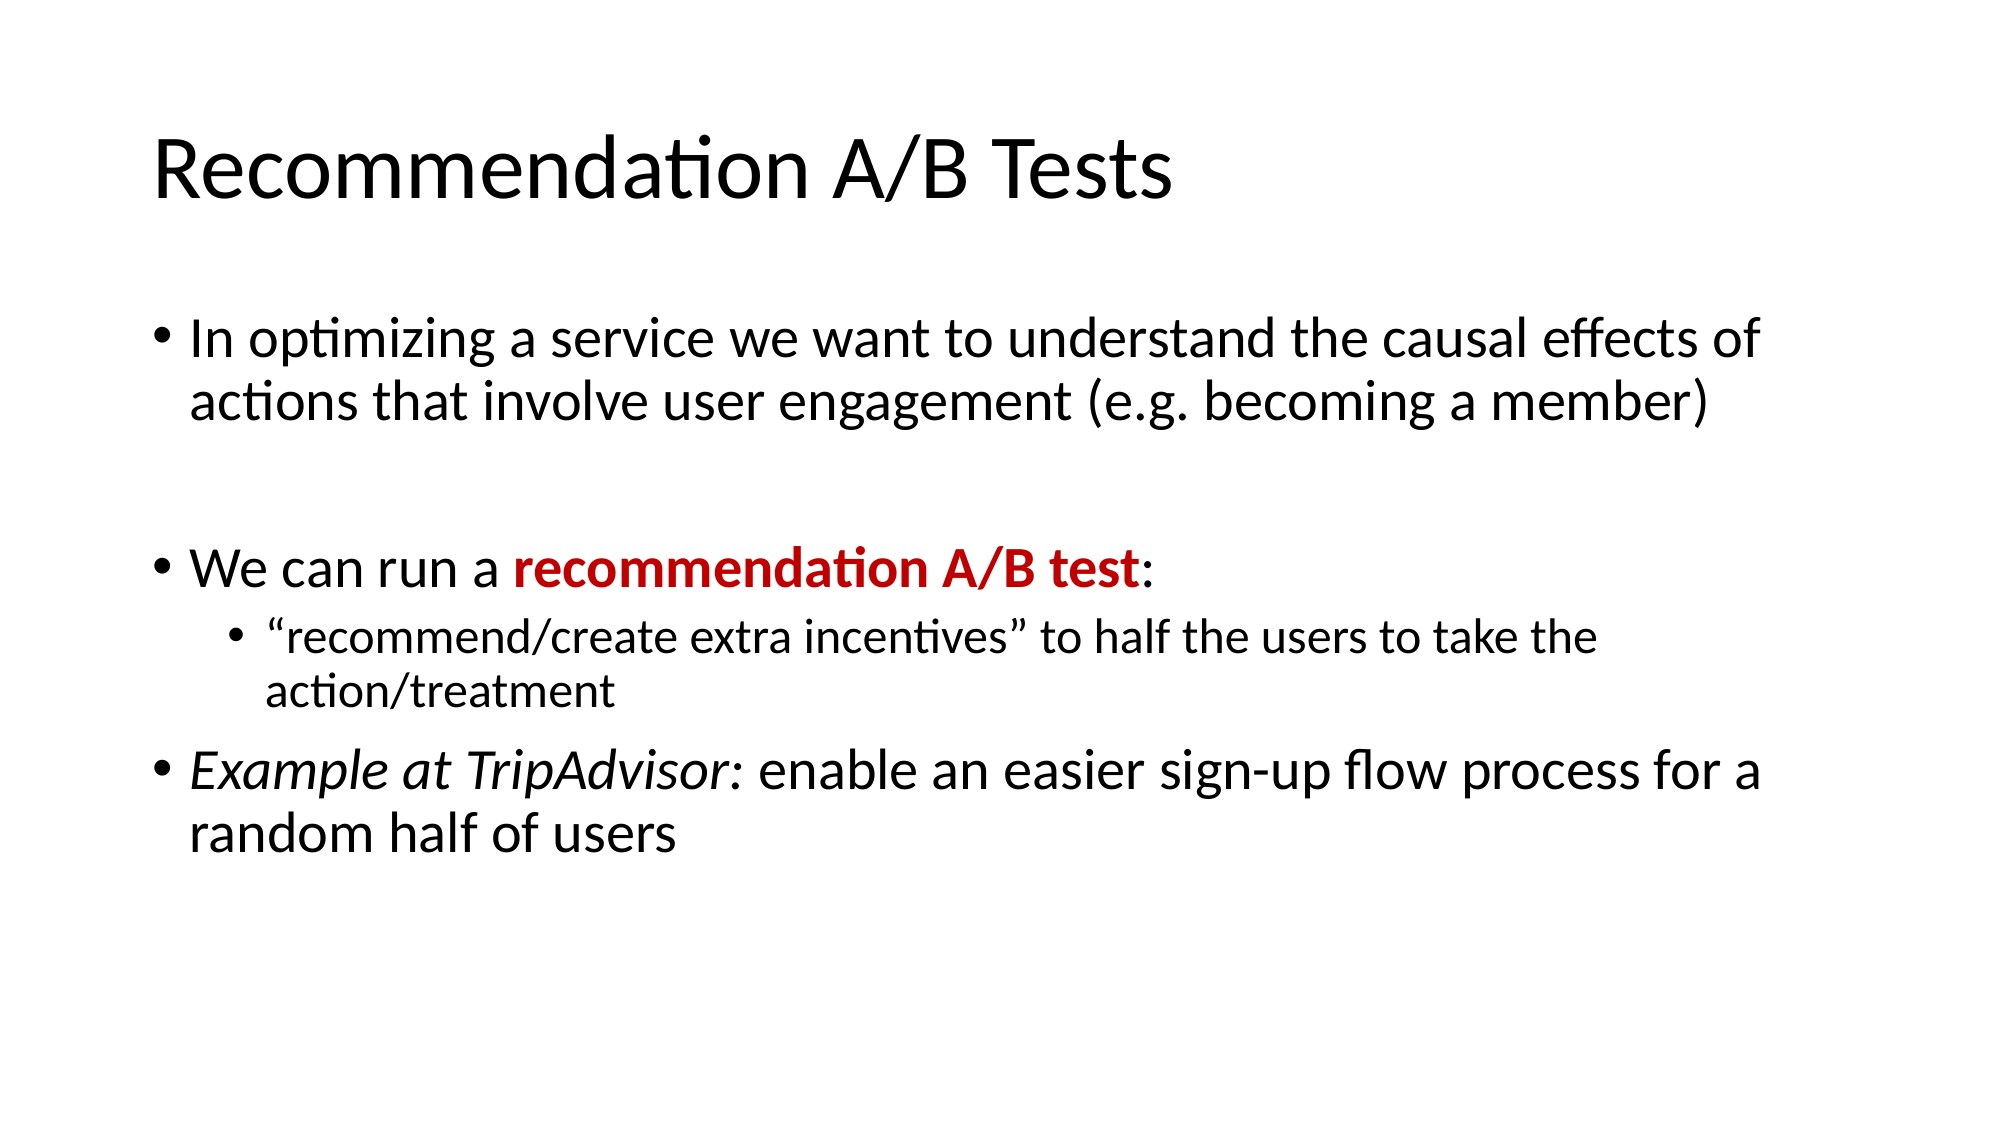

# Recommendation A/B Tests
In optimizing a service we want to understand the causal effects of actions that involve user engagement (e.g. becoming a member)

We can run a recommendation A/B test:
“recommend/create extra incentives” to half the users to take the action/treatment
Example at TripAdvisor: enable an easier sign-up flow process for a random half of users